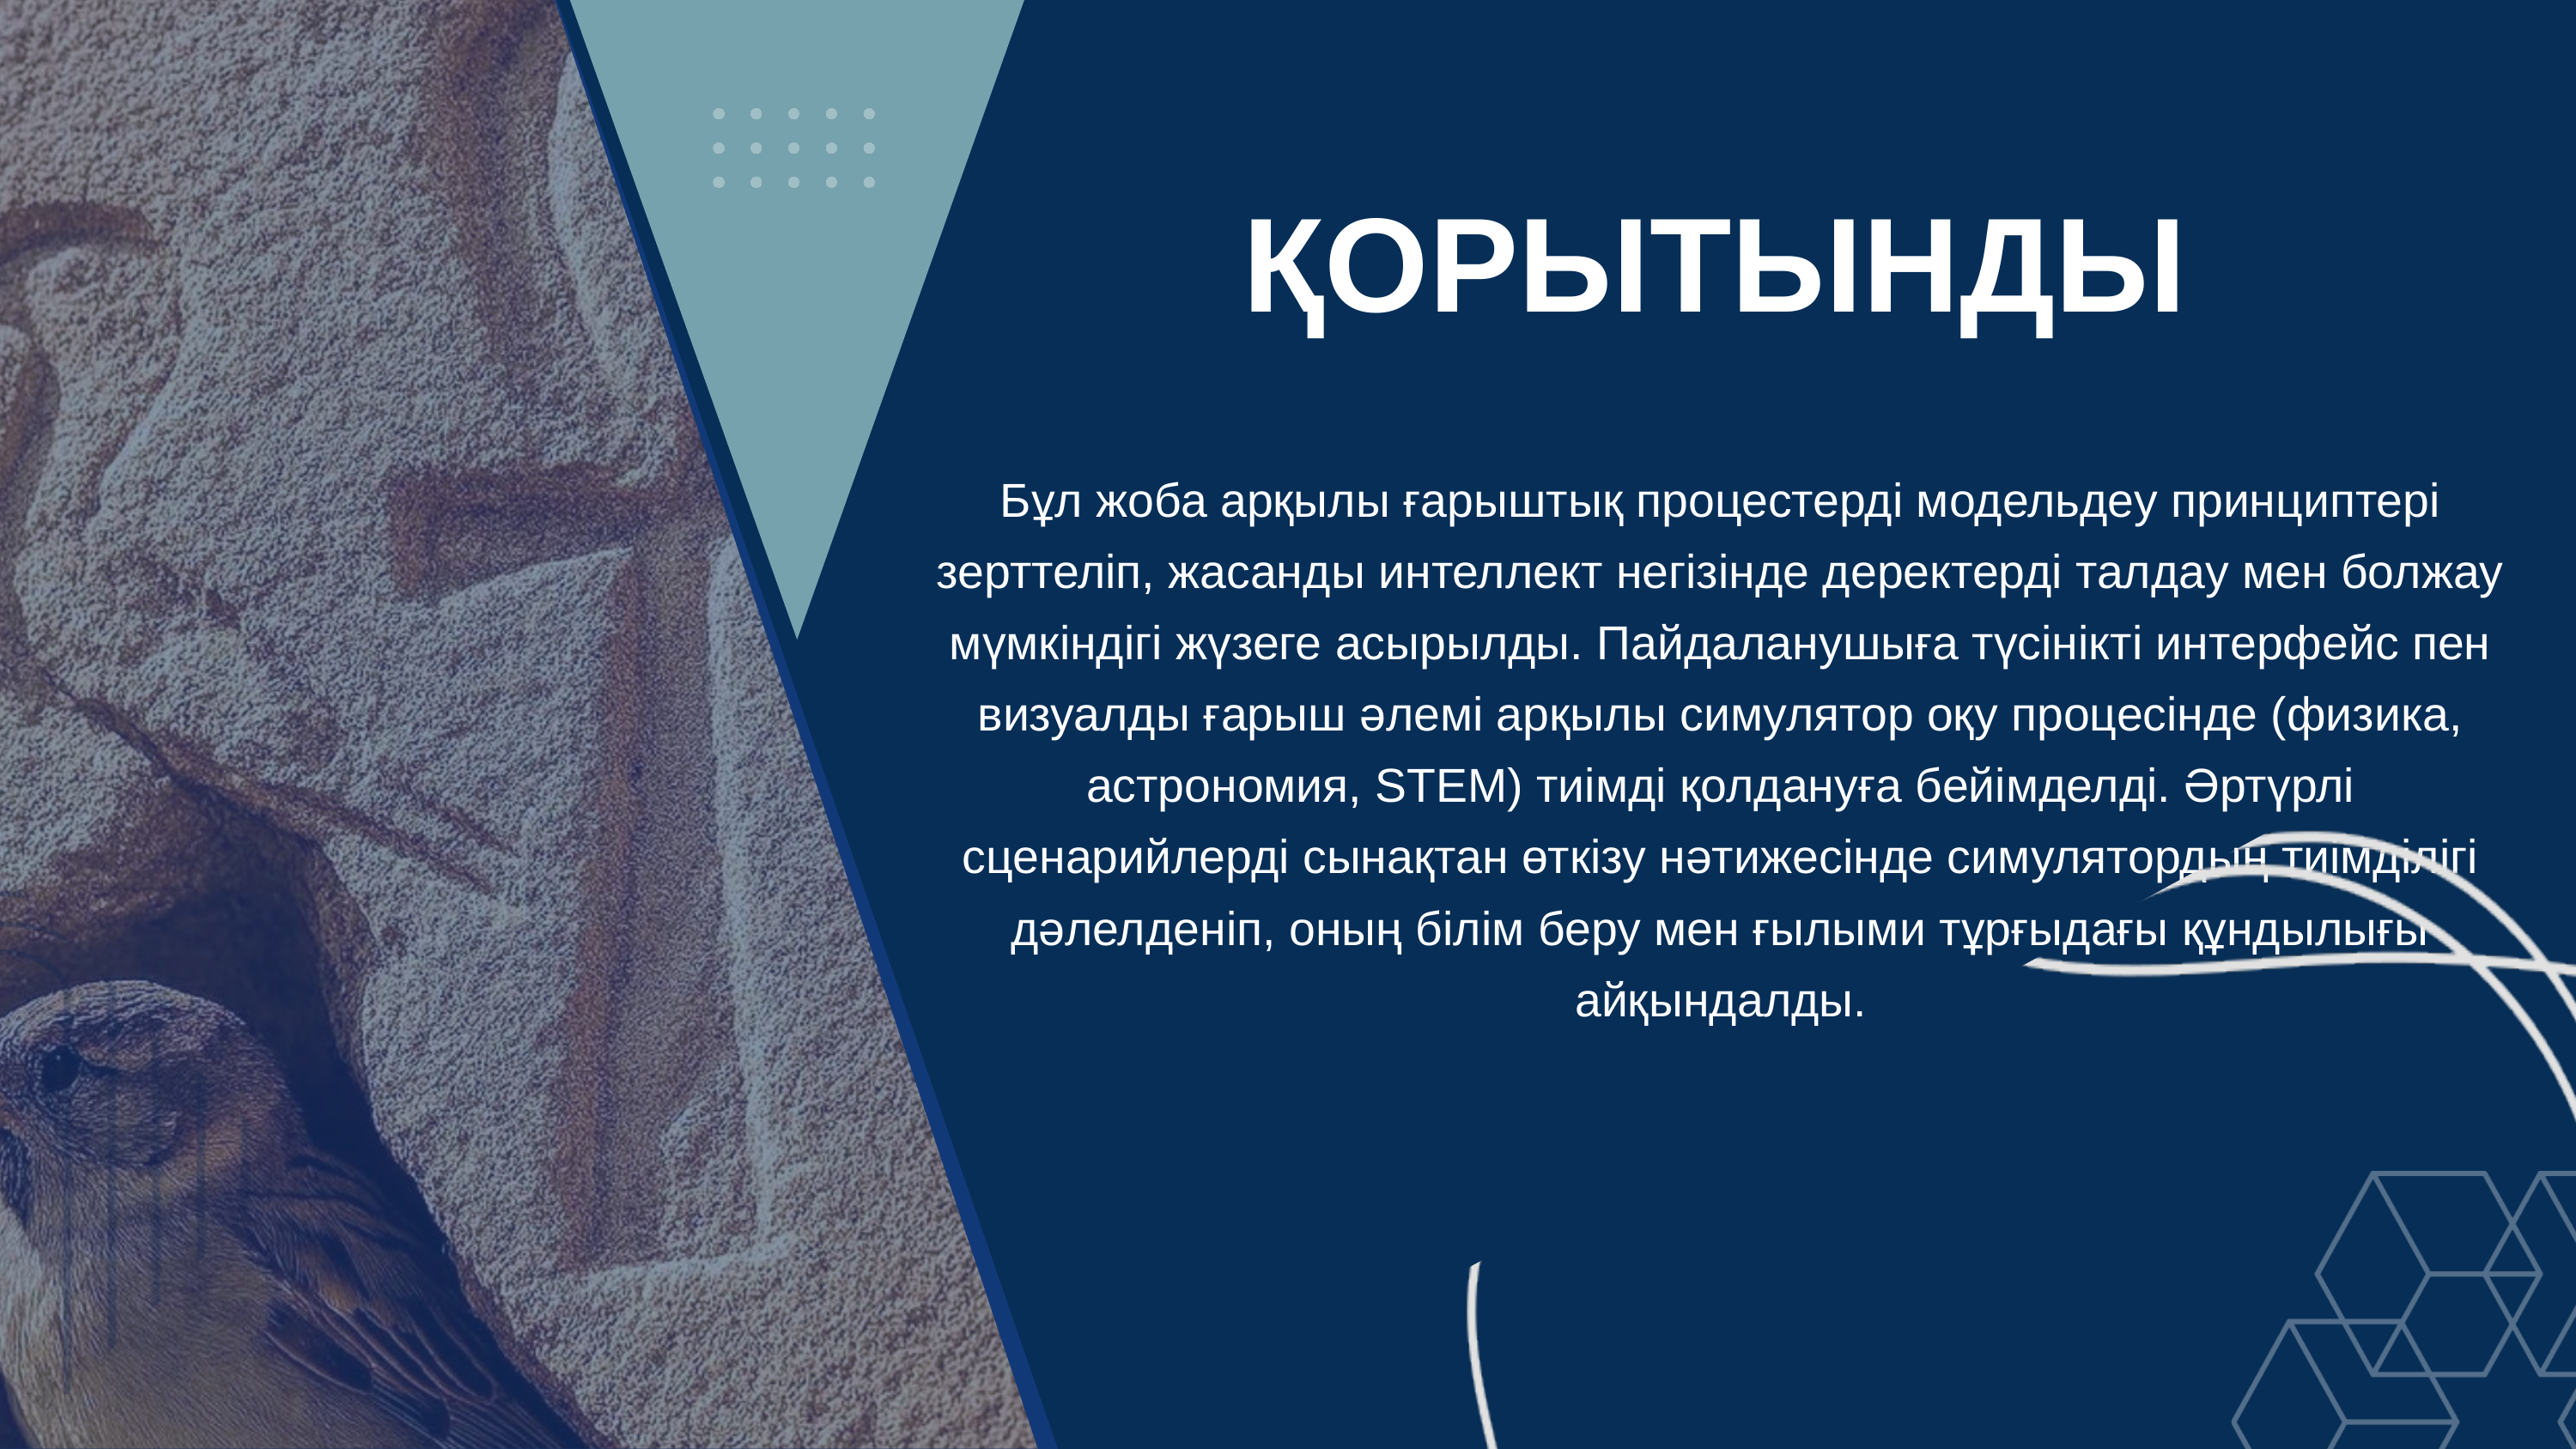

ҚОРЫТЫНДЫ
Бұл жоба арқылы ғарыштық процестерді модельдеу принциптері зерттеліп, жасанды интеллект негізінде деректерді талдау мен болжау мүмкіндігі жүзеге асырылды. Пайдаланушыға түсінікті интерфейс пен визуалды ғарыш әлемі арқылы симулятор оқу процесінде (физика, астрономия, STEM) тиімді қолдануға бейімделді. Әртүрлі сценарийлерді сынақтан өткізу нәтижесінде симулятордың тиімділігі дәлелденіп, оның білім беру мен ғылыми тұрғыдағы құндылығы айқындалды.